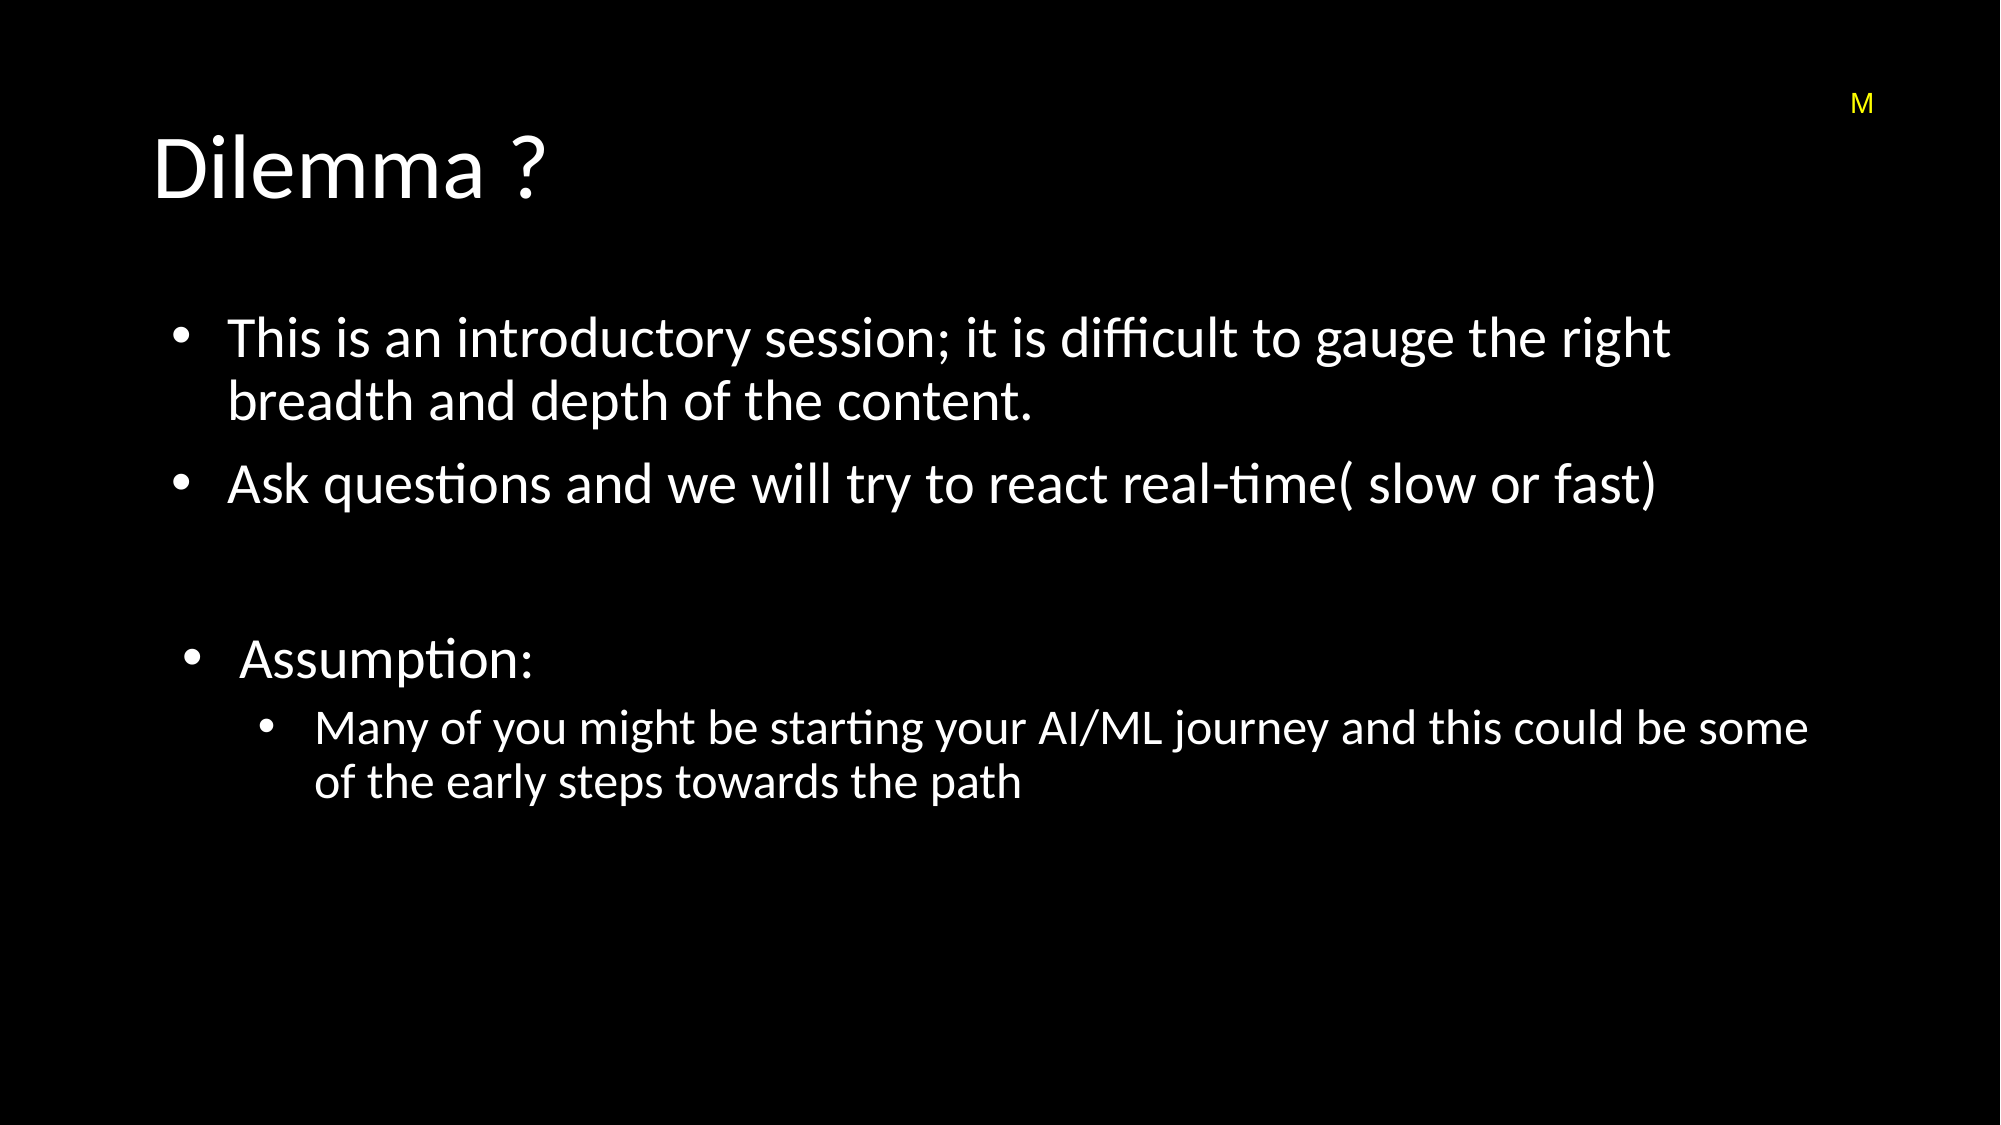

# Dilemma ?
M
This is an introductory session; it is difficult to gauge the right breadth and depth of the content.
Ask questions and we will try to react real-time( slow or fast)

Assumption:
Many of you might be starting your AI/ML journey and this could be some of the early steps towards the path